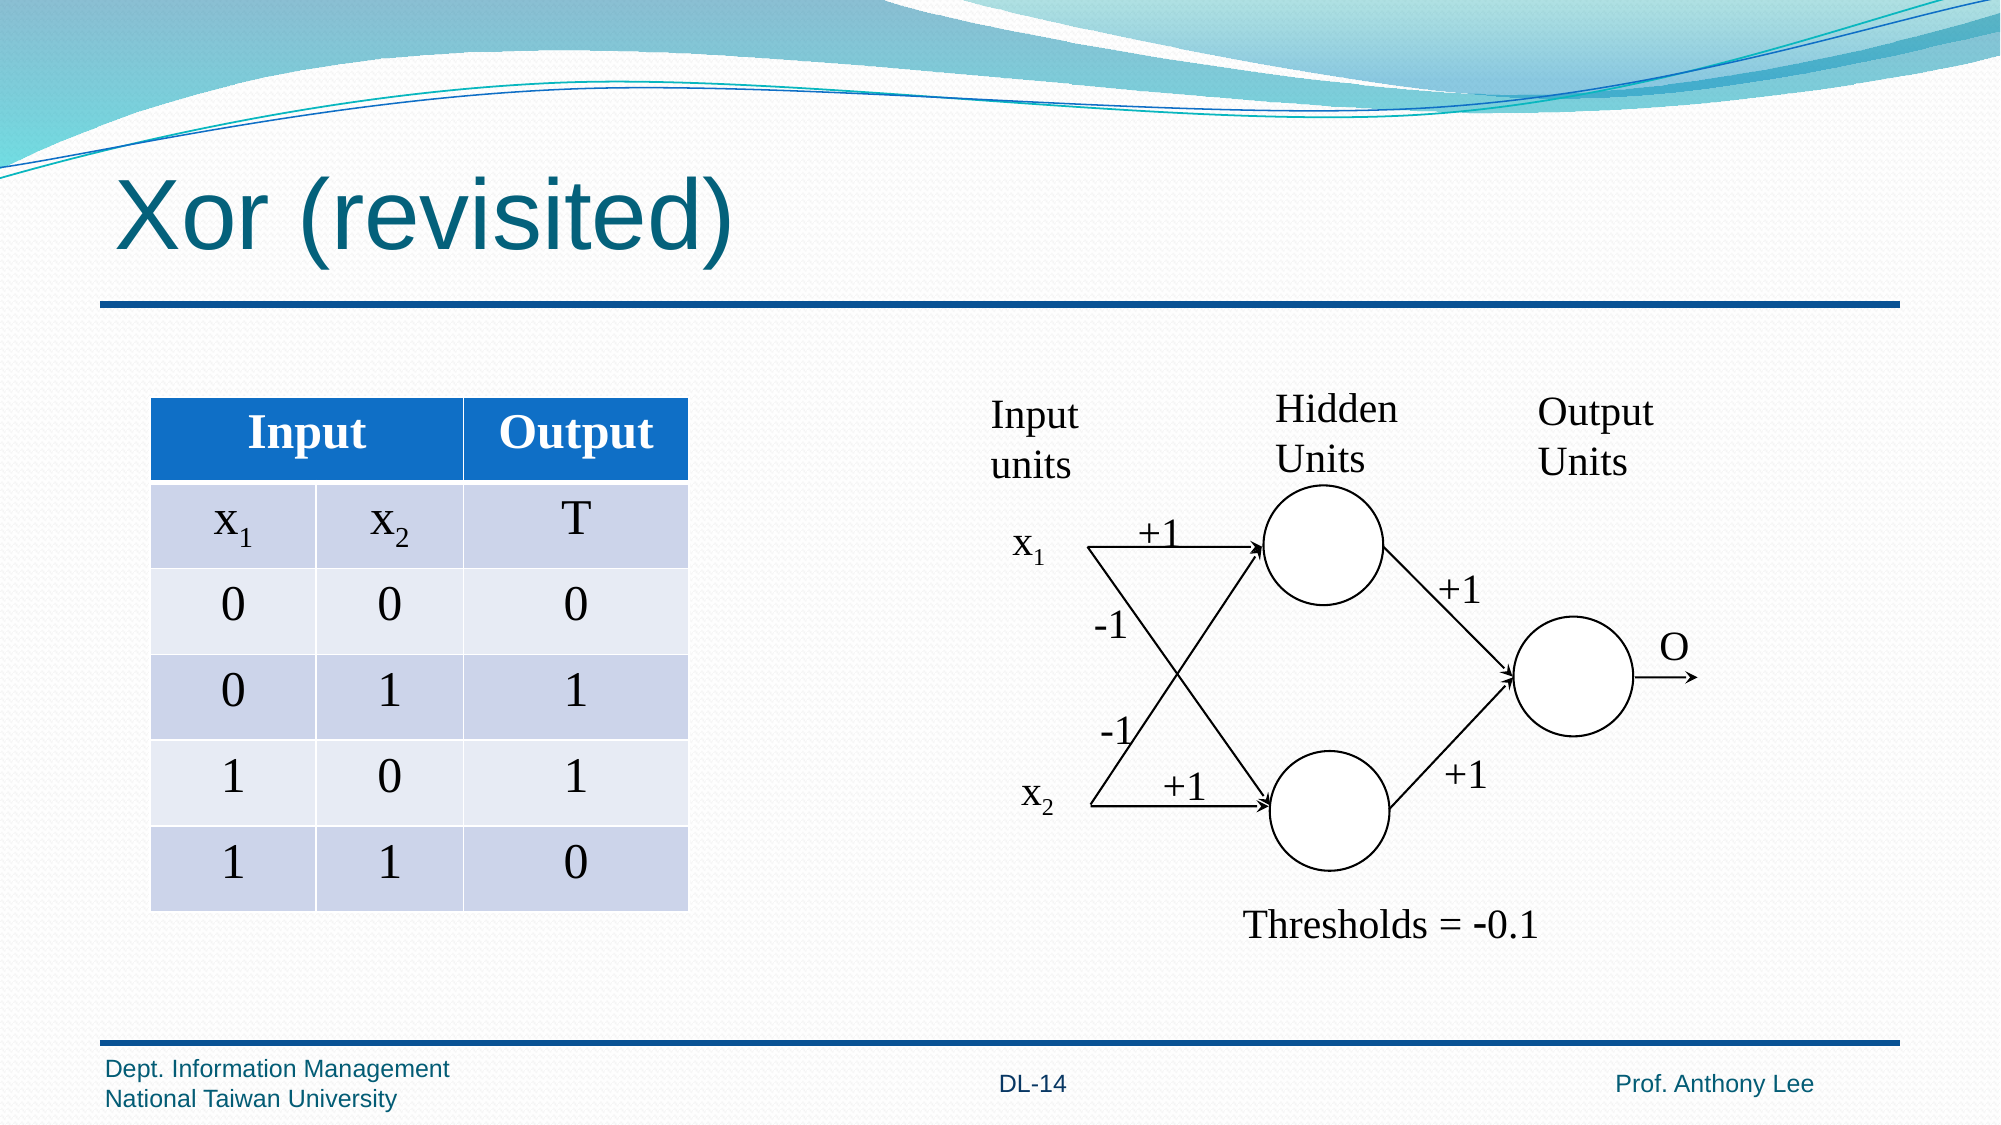

# Xor (revisited)
Hidden
Units
Output
Units
Input
units
| Input |  | Output |
| --- | --- | --- |
| x1 | x2 | T |
| 0 | 0 | 0 |
| 0 | 1 | 1 |
| 1 | 0 | 1 |
| 1 | 1 | 0 |

+1
x1

+1
-1
O

-1
+1

+1
x2

Thresholds = −0.1